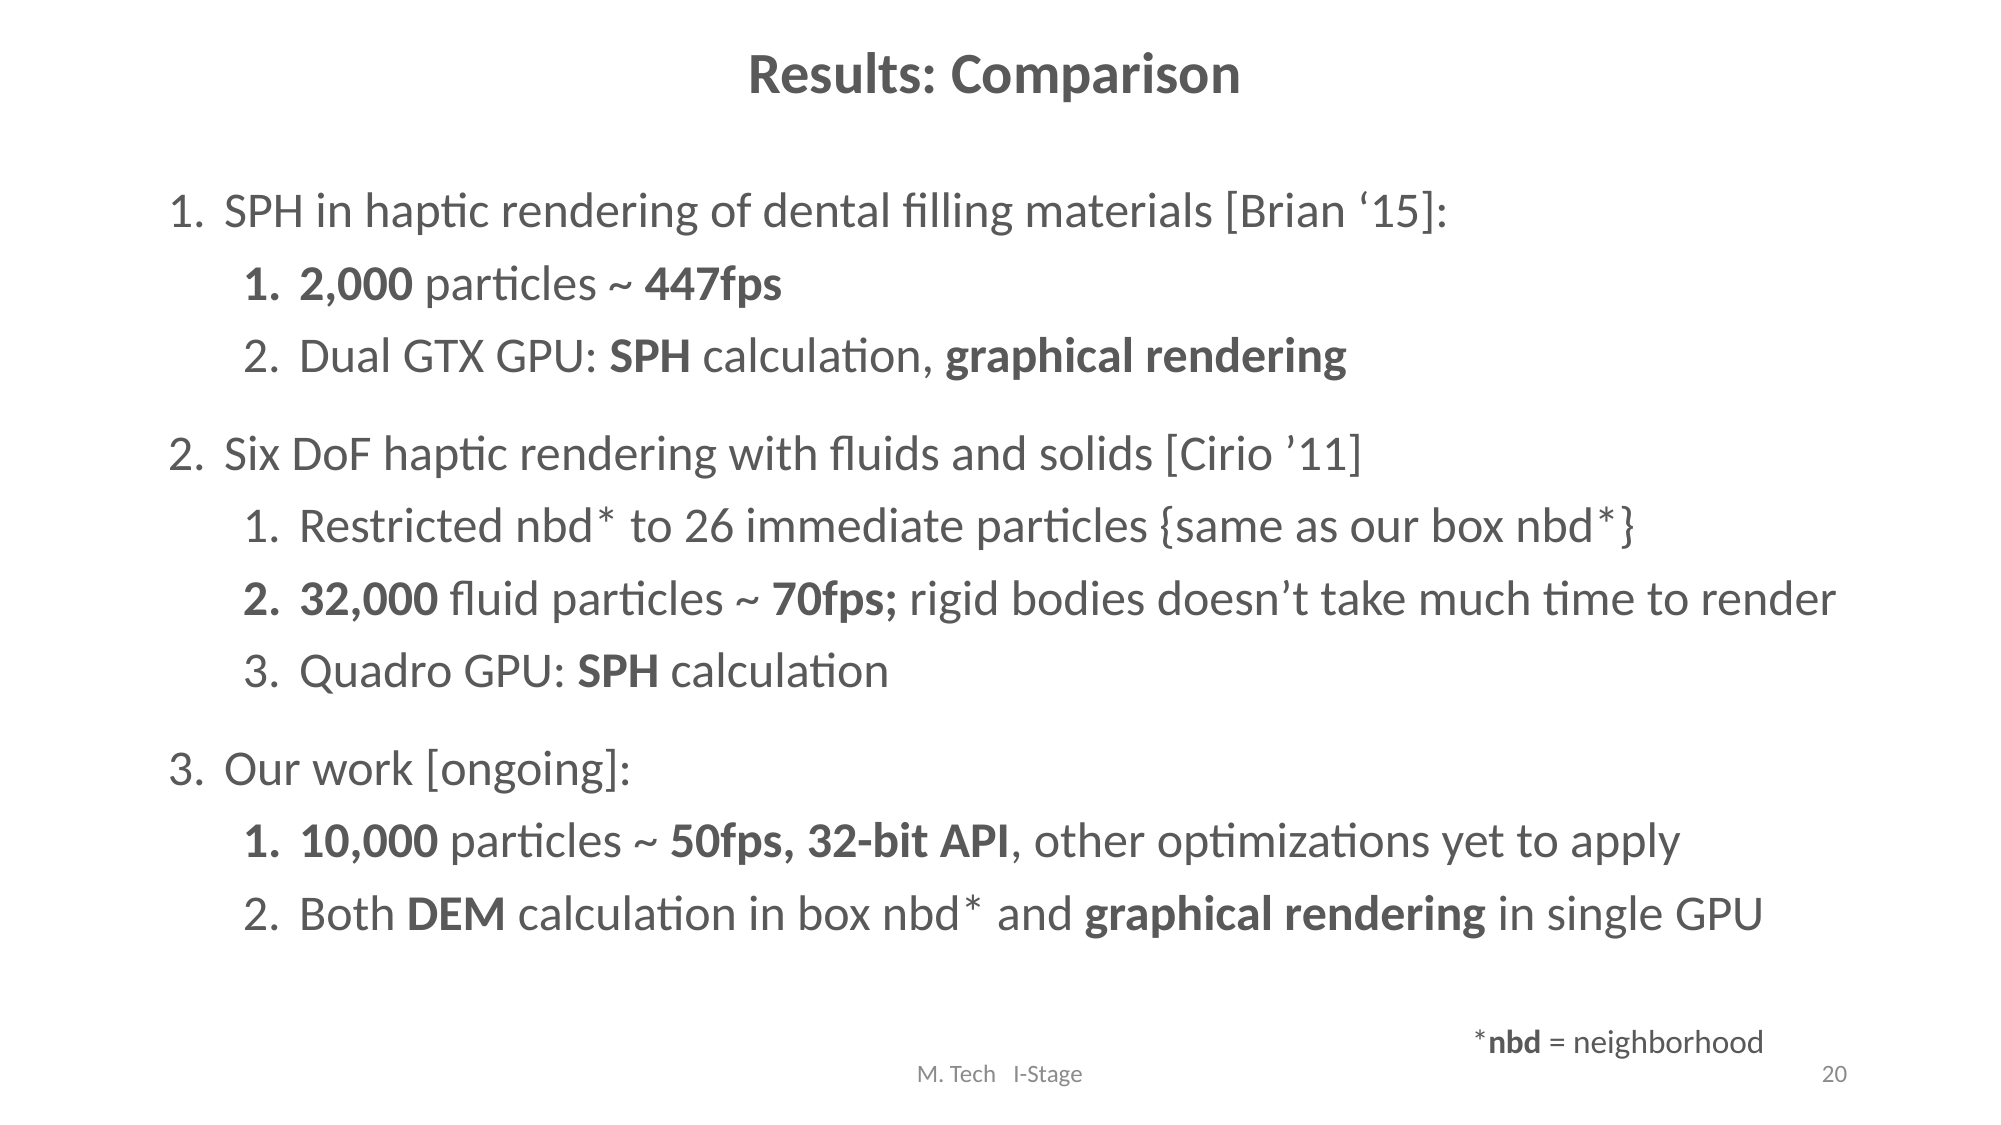

Results: Comparison
SPH in haptic rendering of dental filling materials [Brian ‘15]:
2,000 particles ~ 447fps
Dual GTX GPU: SPH calculation, graphical rendering
Six DoF haptic rendering with fluids and solids [Cirio ’11]
Restricted nbd* to 26 immediate particles {same as our box nbd*}
32,000 fluid particles ~ 70fps; rigid bodies doesn’t take much time to render
Quadro GPU: SPH calculation
Our work [ongoing]:
10,000 particles ~ 50fps, 32-bit API, other optimizations yet to apply
Both DEM calculation in box nbd* and graphical rendering in single GPU
*nbd = neighborhood
M. Tech   I-Stage
20